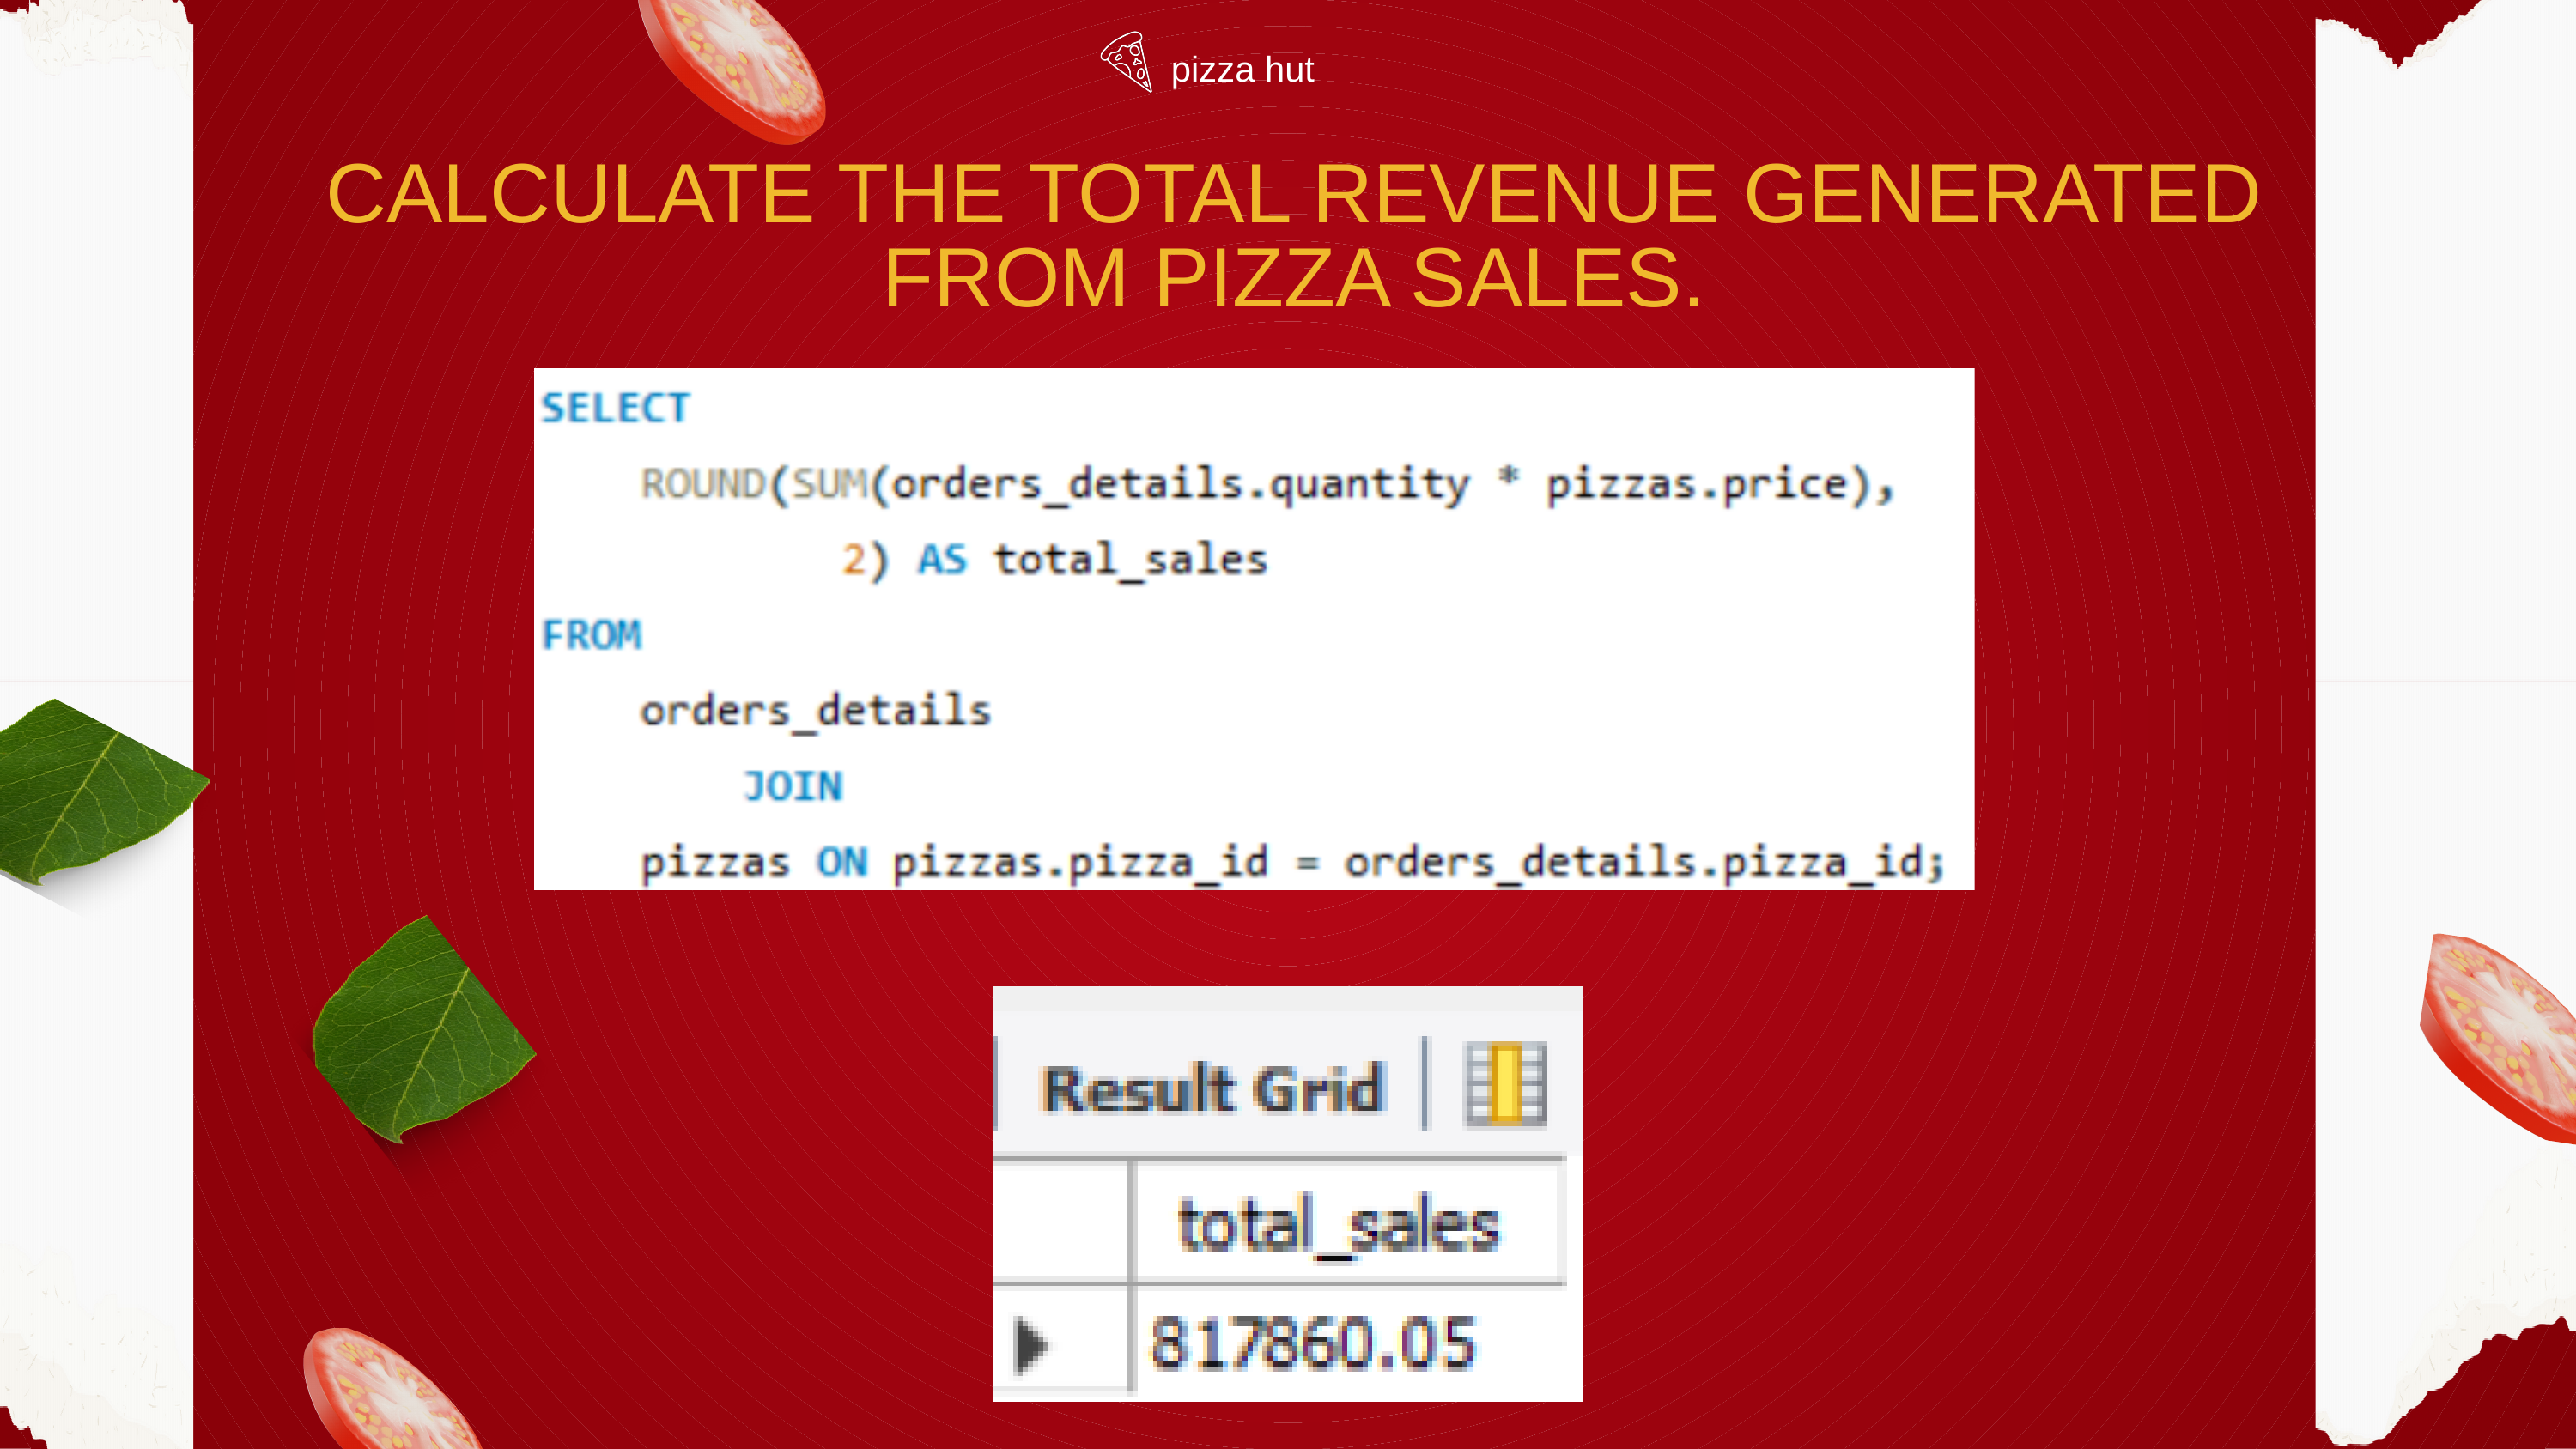

pizza hut
CALCULATE THE TOTAL REVENUE GENERATED FROM PIZZA SALES.